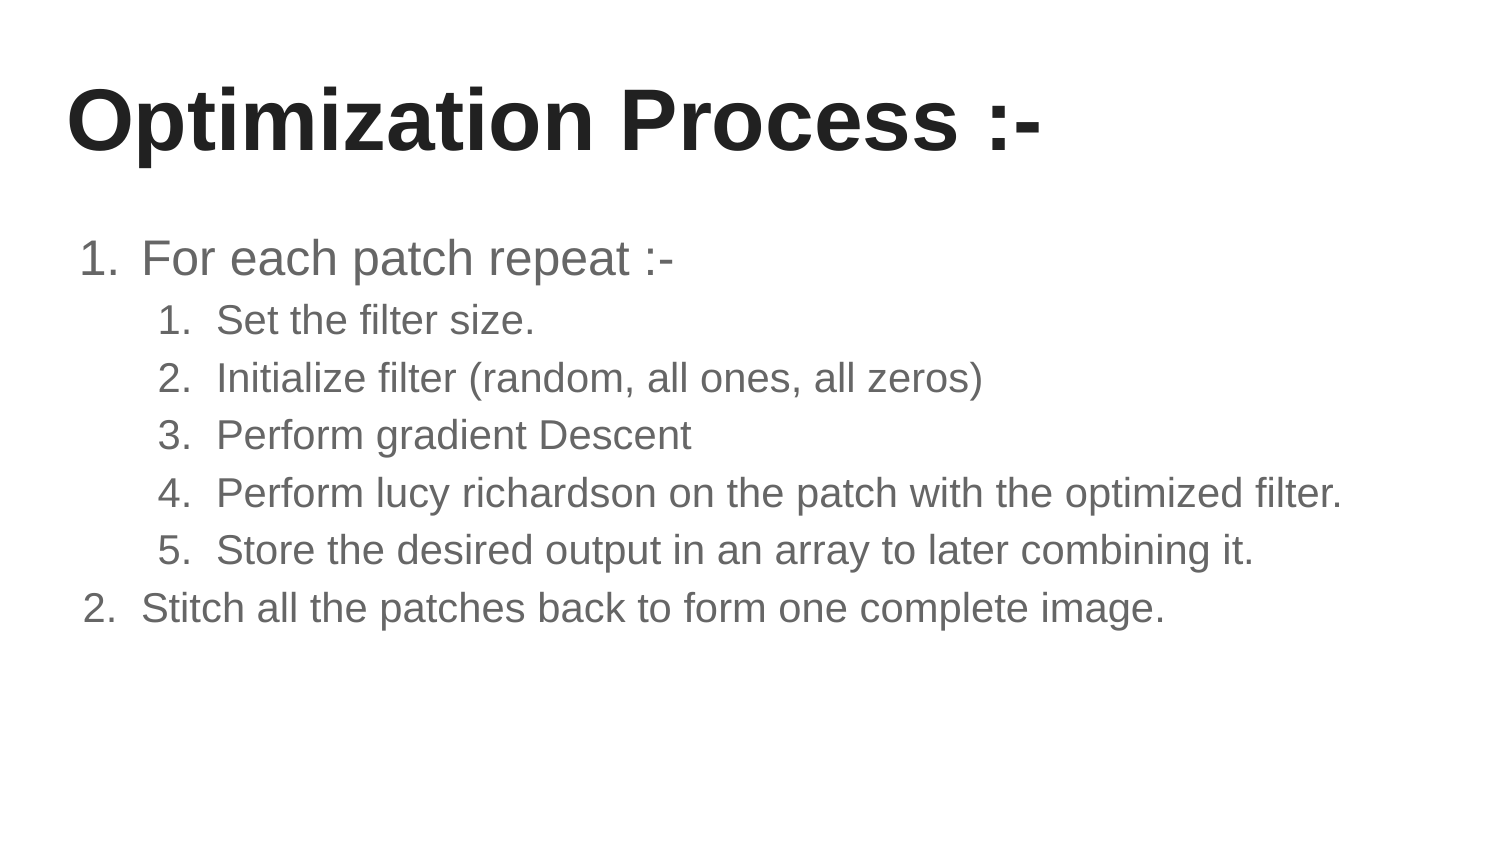

# Optimization Process :-
For each patch repeat :-
Set the filter size.
Initialize filter (random, all ones, all zeros)
Perform gradient Descent
Perform lucy richardson on the patch with the optimized filter.
Store the desired output in an array to later combining it.
Stitch all the patches back to form one complete image.